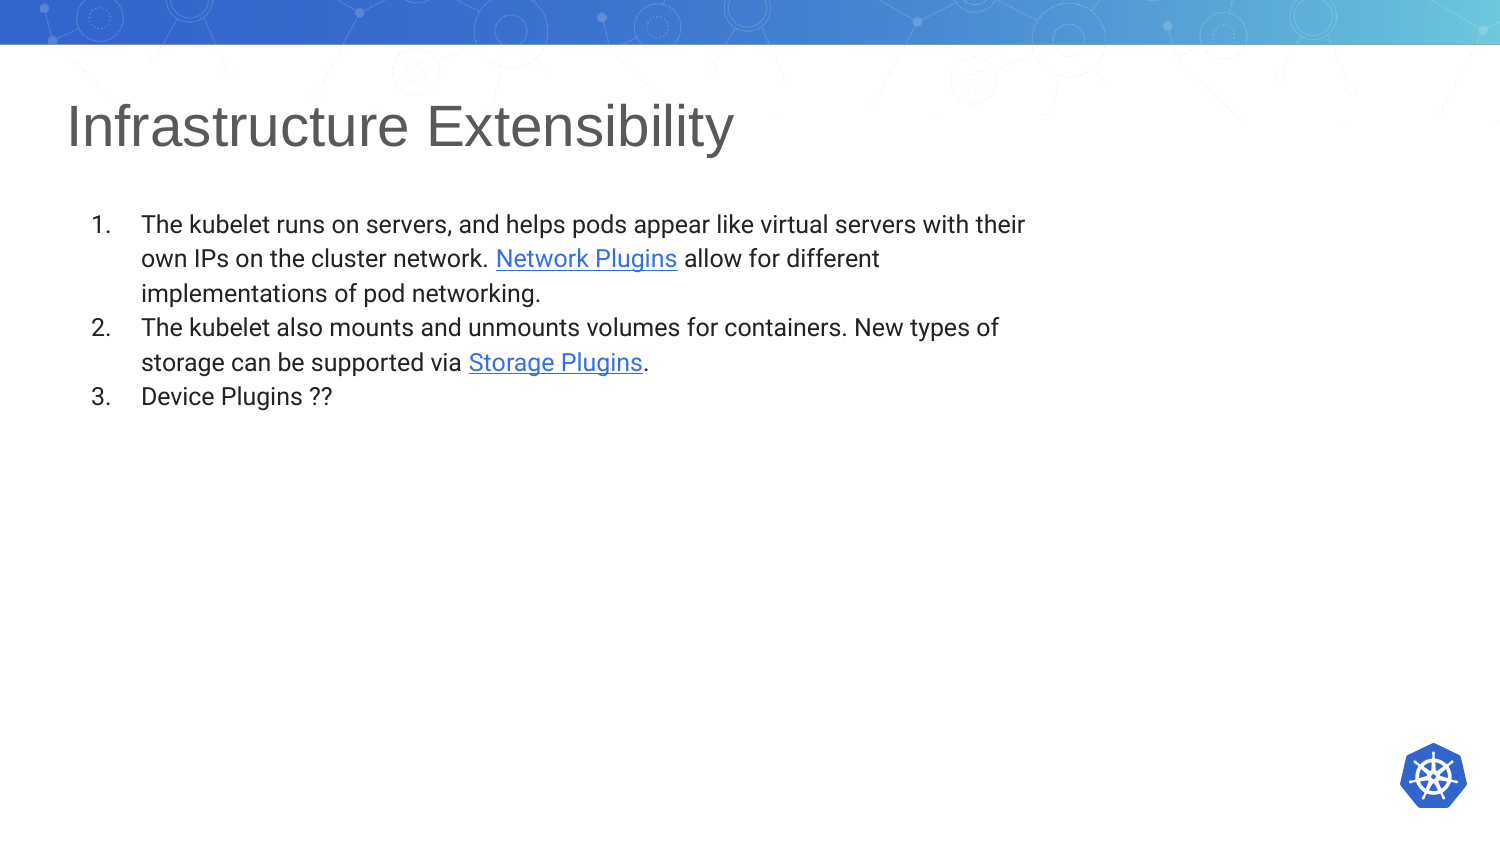

# Infrastructure Extensibility
The kubelet runs on servers, and helps pods appear like virtual servers with their own IPs on the cluster network. Network Plugins allow for different implementations of pod networking.
The kubelet also mounts and unmounts volumes for containers. New types of storage can be supported via Storage Plugins.
Device Plugins ??